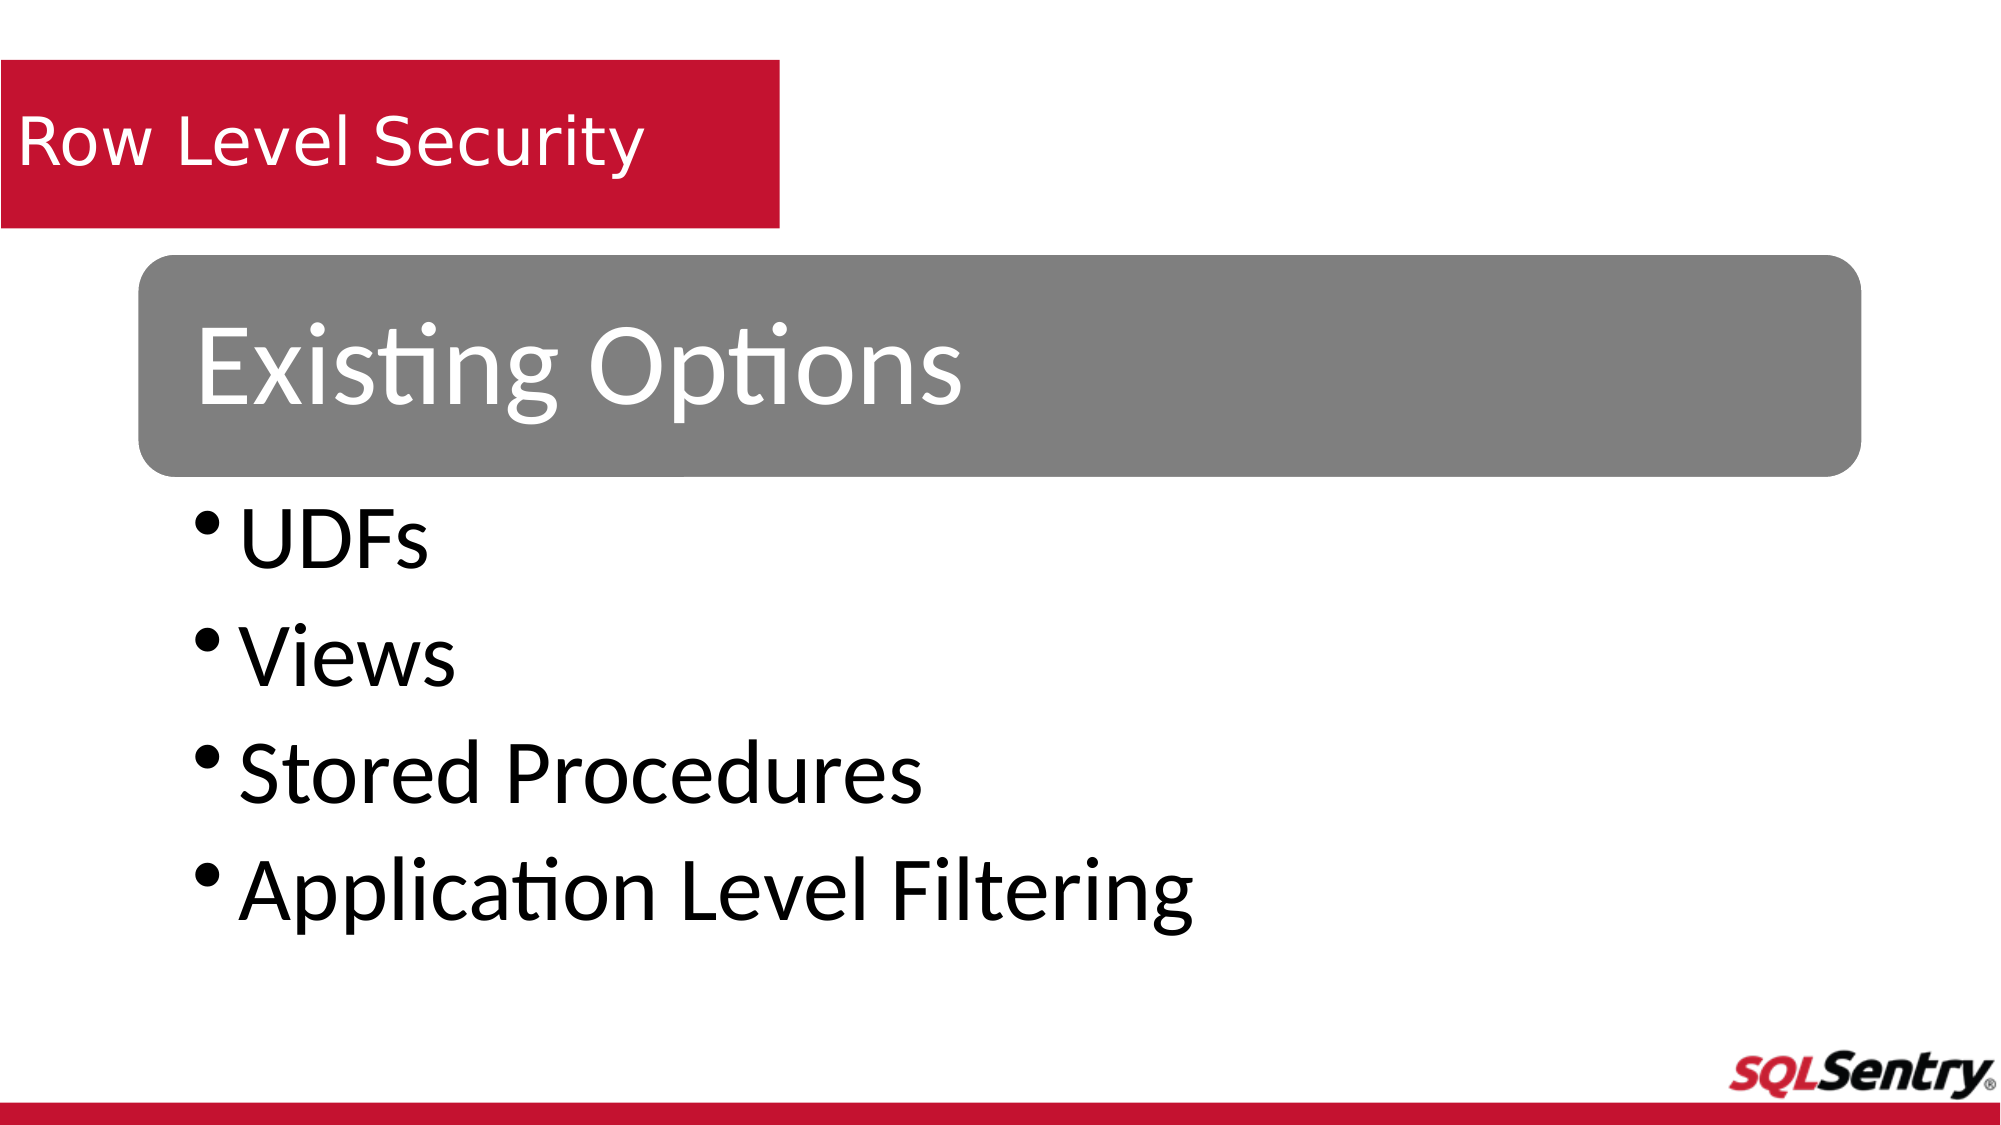

# Row Level Security
Existing Options
UDFs
Views
Stored Procedures
Application Level Filtering